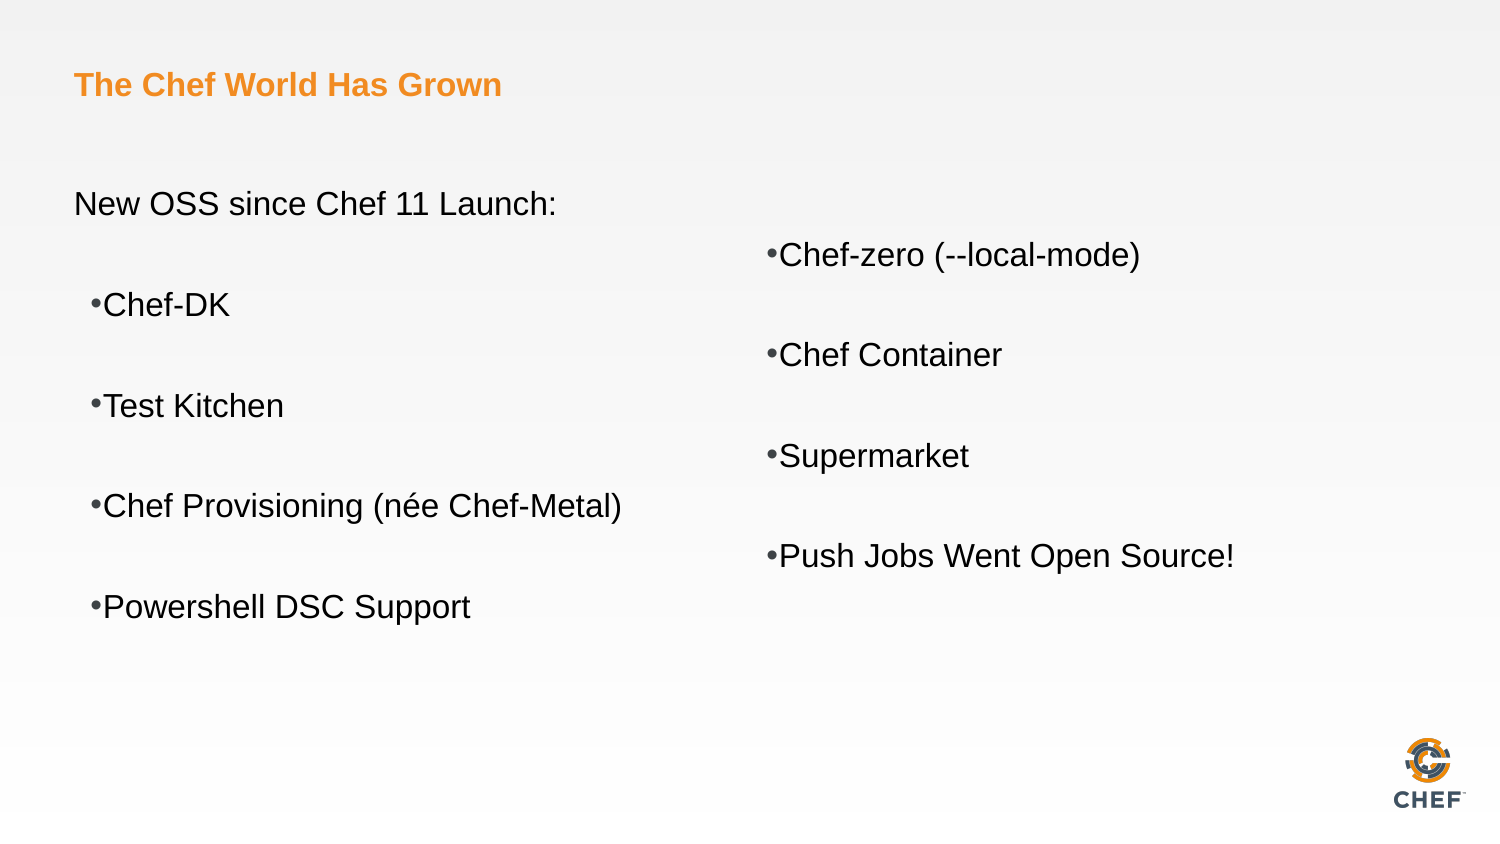

# The Chef World Has Grown
New OSS since Chef 11 Launch:

Chef-DK

Test Kitchen

Chef Provisioning (née Chef-Metal)

Powershell DSC Support

Chef-zero (--local-mode)

Chef Container

Supermarket

Push Jobs Went Open Source!